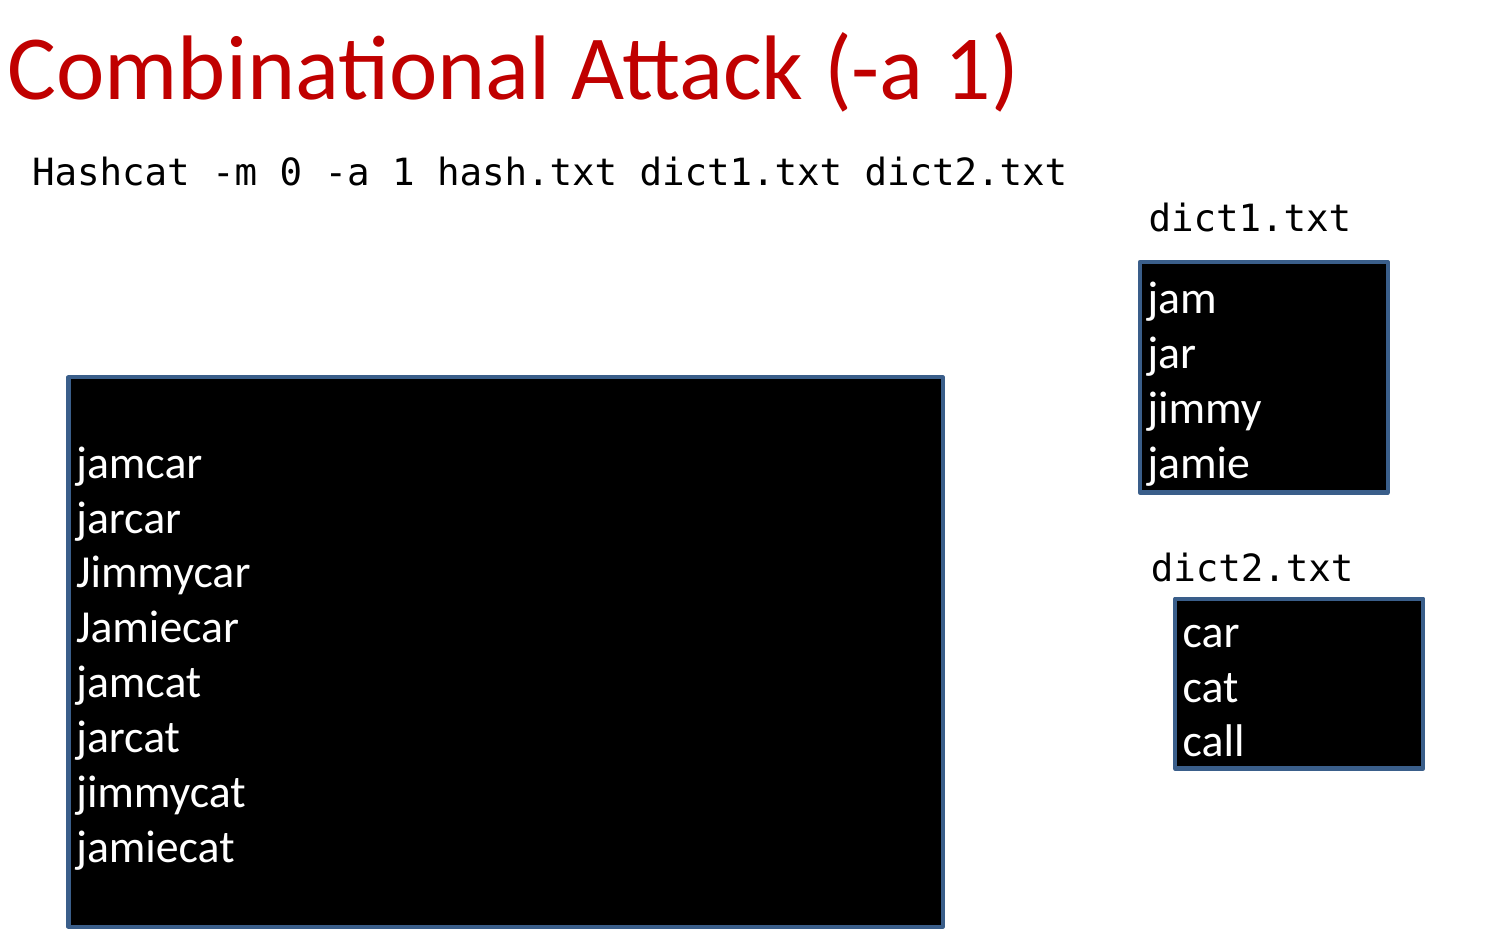

# Combinational Attack (-a 1)
Hashcat -m 0 -a 1 hash.txt dict1.txt dict2.txt
dict1.txt
jam
jar
jimmy
jamie

jamcar
jarcar
Jimmycar
Jamiecar
jamcat
jarcat
jimmycat
jamiecat
dict2.txt
car
cat
call